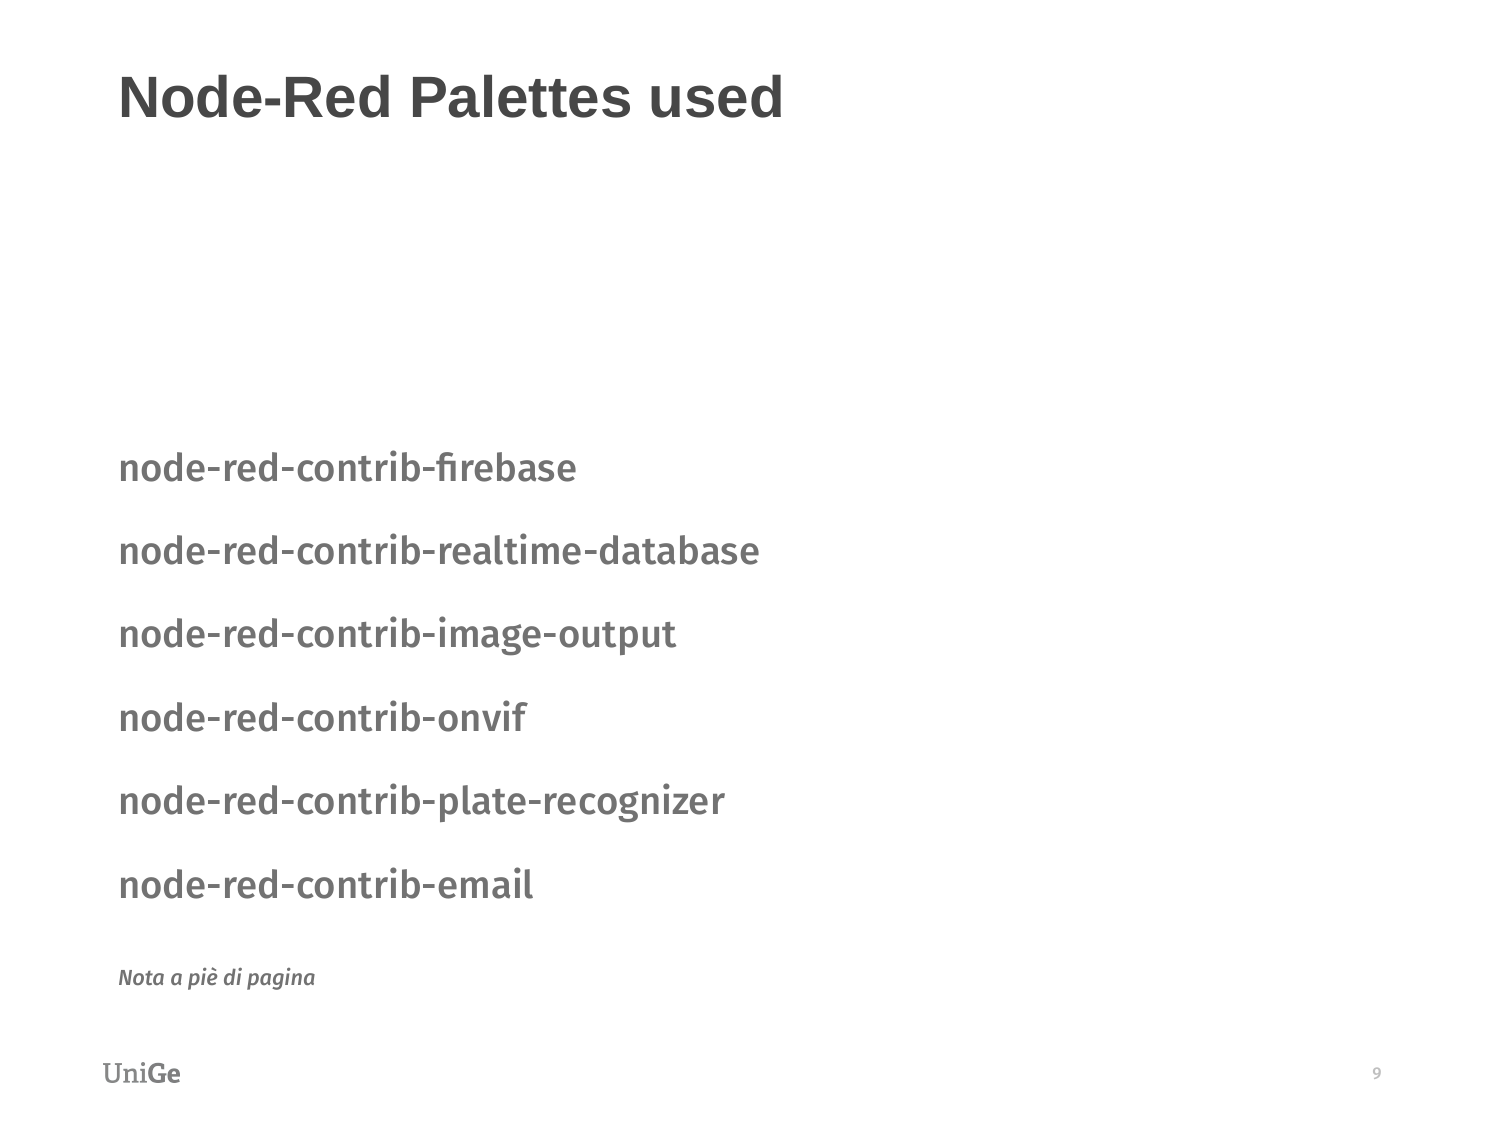

# Node-Red Palettes used
node-red-contrib-firebase
node-red-contrib-realtime-database
node-red-contrib-image-output
node-red-contrib-onvif
node-red-contrib-plate-recognizer
node-red-contrib-email
Nota a piè di pagina
9